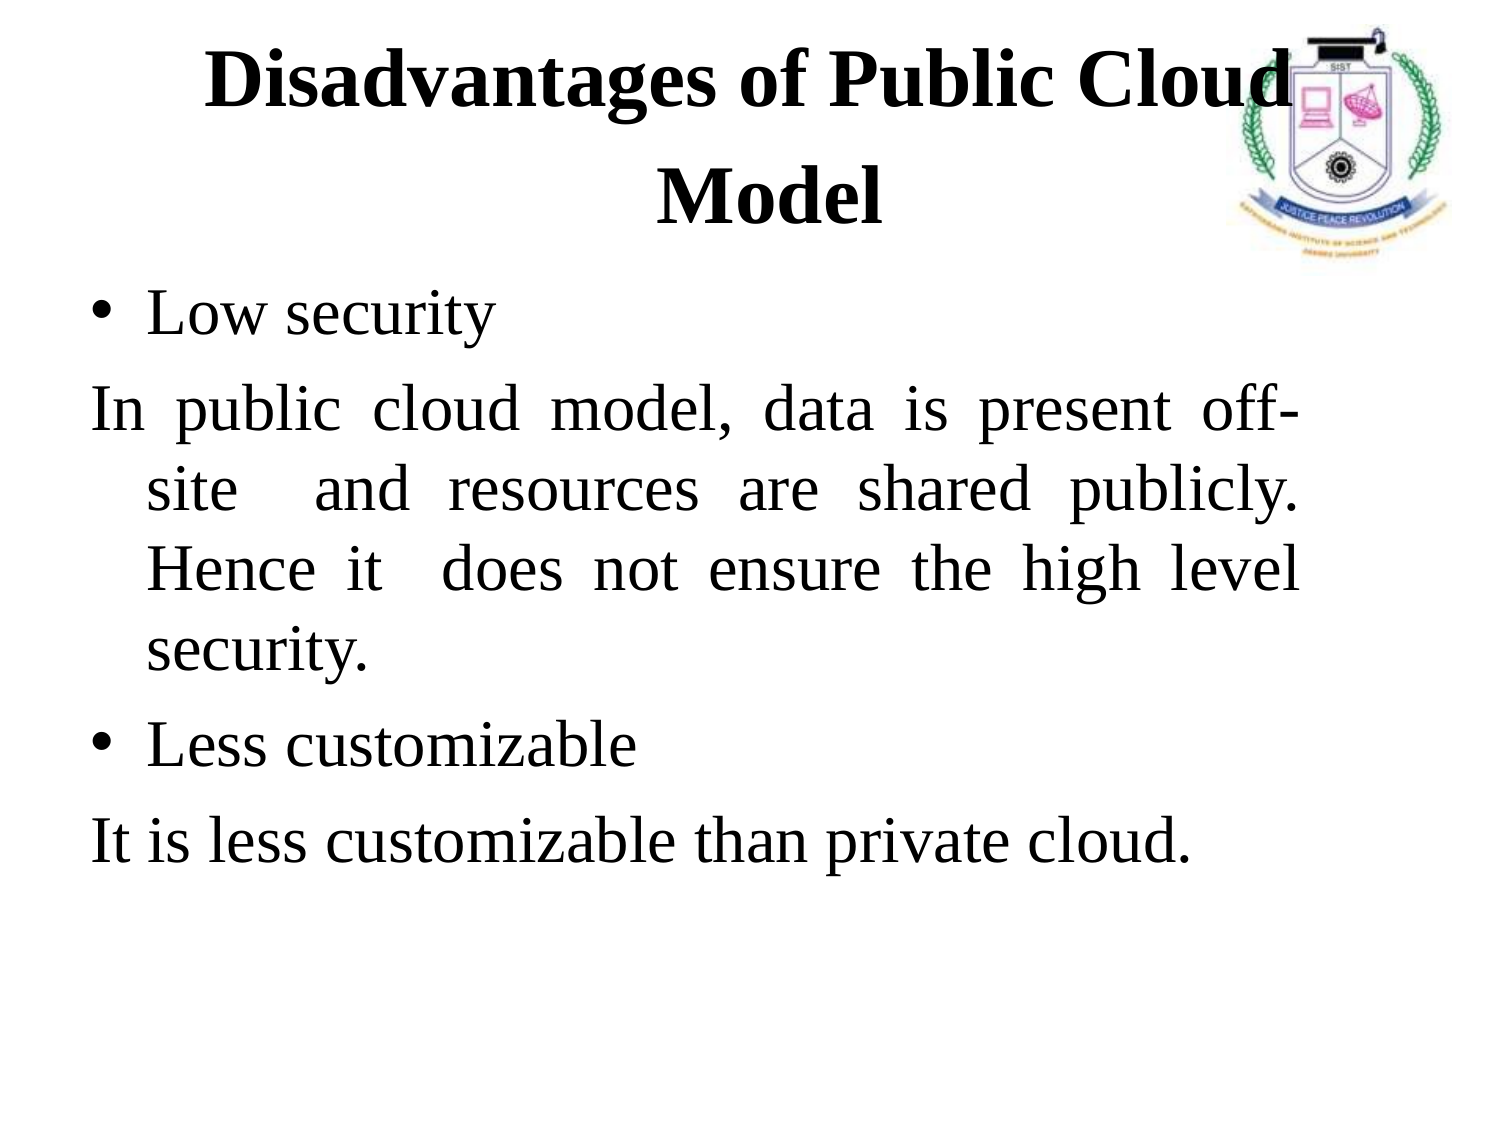

# Disadvantages of Public Cloud  Model
Low security
In public cloud model, data is present off-site  and resources are shared publicly. Hence it  does not ensure the high level security.
Less customizable
It is less customizable than private cloud.